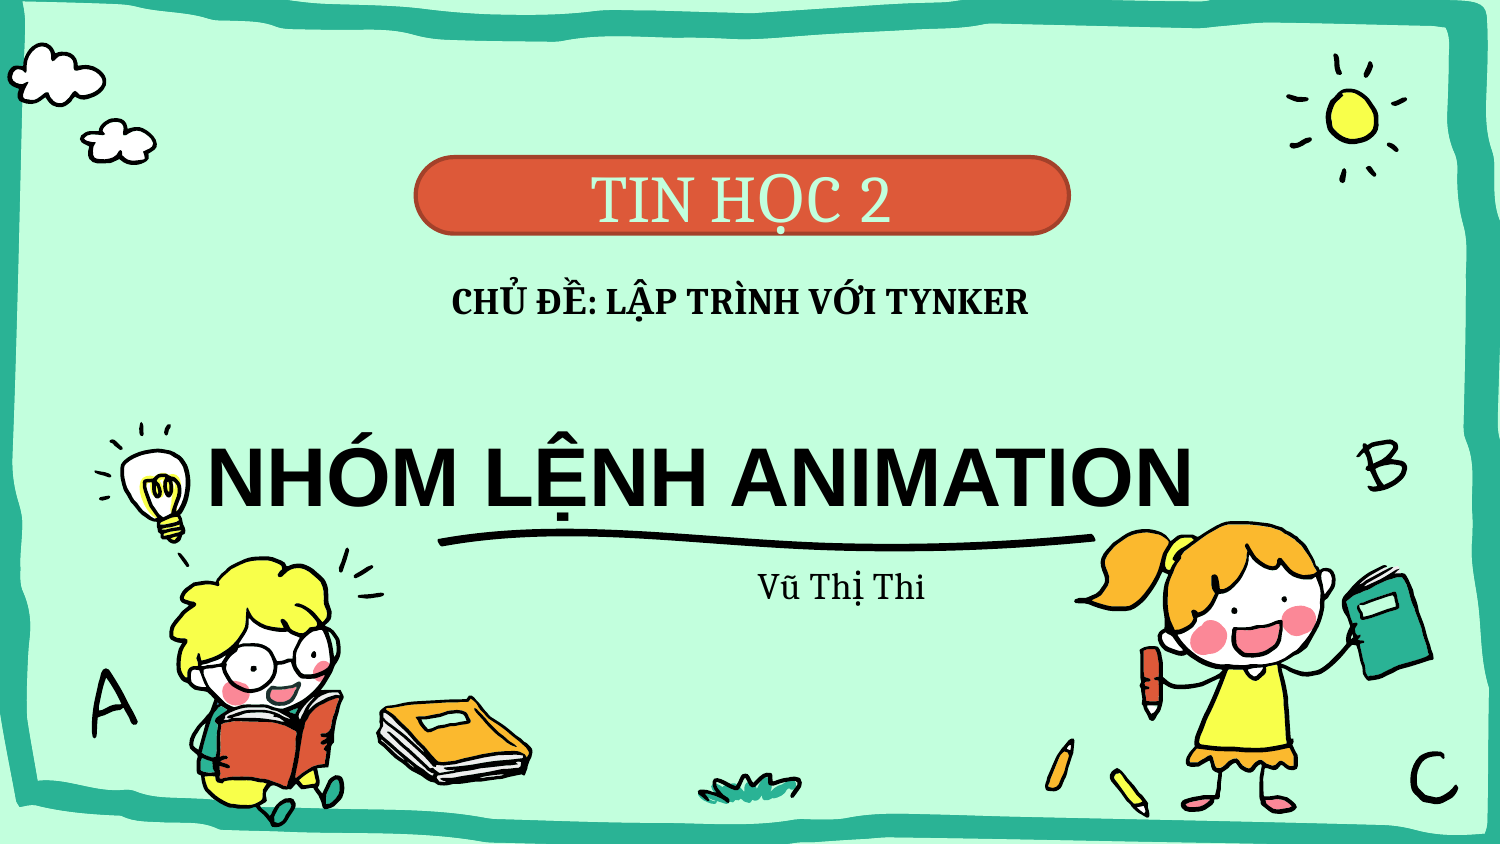

TIN HỌC 2
# NHÓM LỆNH ANIMATION
CHỦ ĐỀ: LẬP TRÌNH VỚI TYNKER

Vũ Thị Thi